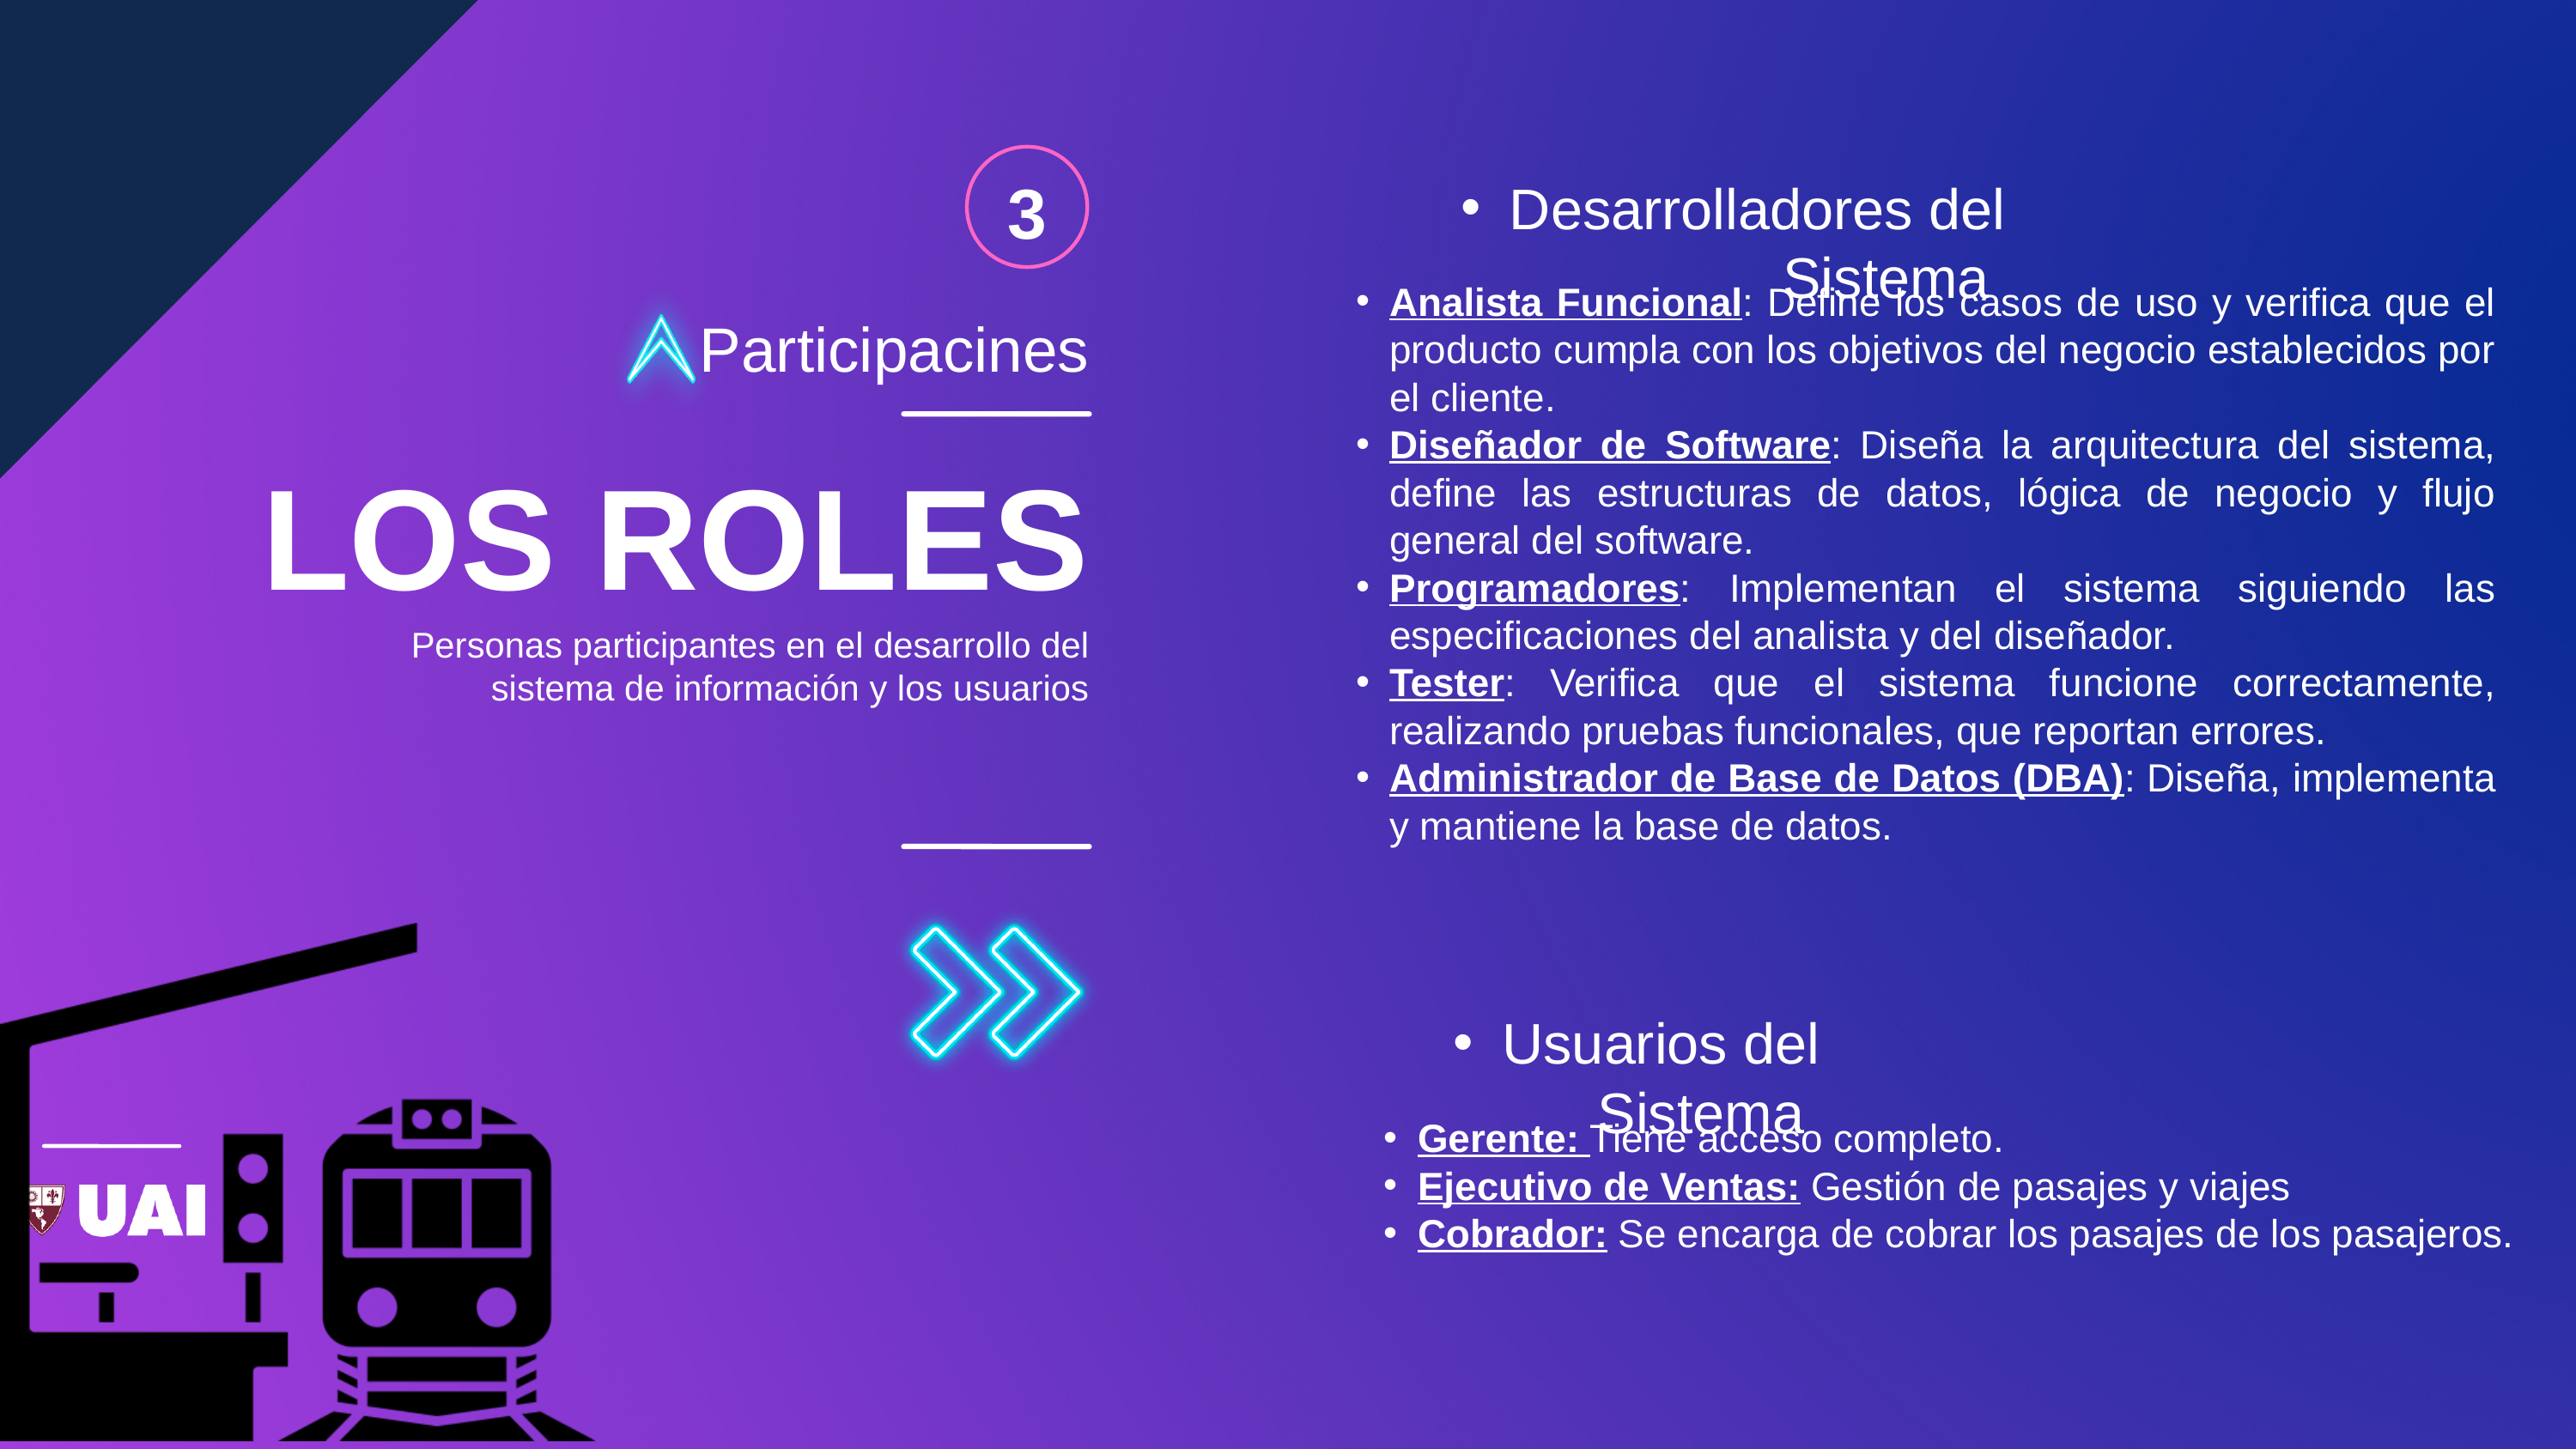

3
Desarrolladores del Sistema
Analista Funcional: Define los casos de uso y verifica que el producto cumpla con los objetivos del negocio establecidos por el cliente.
Diseñador de Software: Diseña la arquitectura del sistema, define las estructuras de datos, lógica de negocio y flujo general del software.
Programadores: Implementan el sistema siguiendo las especificaciones del analista y del diseñador.
Tester: Verifica que el sistema funcione correctamente, realizando pruebas funcionales, que reportan errores.
Administrador de Base de Datos (DBA): Diseña, implementa y mantiene la base de datos.

Participacines

LOS ROLES
Personas participantes en el desarrollo del sistema de información y los usuarios

Usuarios del Sistema
Gerente: Tiene acceso completo.
Ejecutivo de Ventas: Gestión de pasajes y viajes
Cobrador: Se encarga de cobrar los pasajes de los pasajeros.